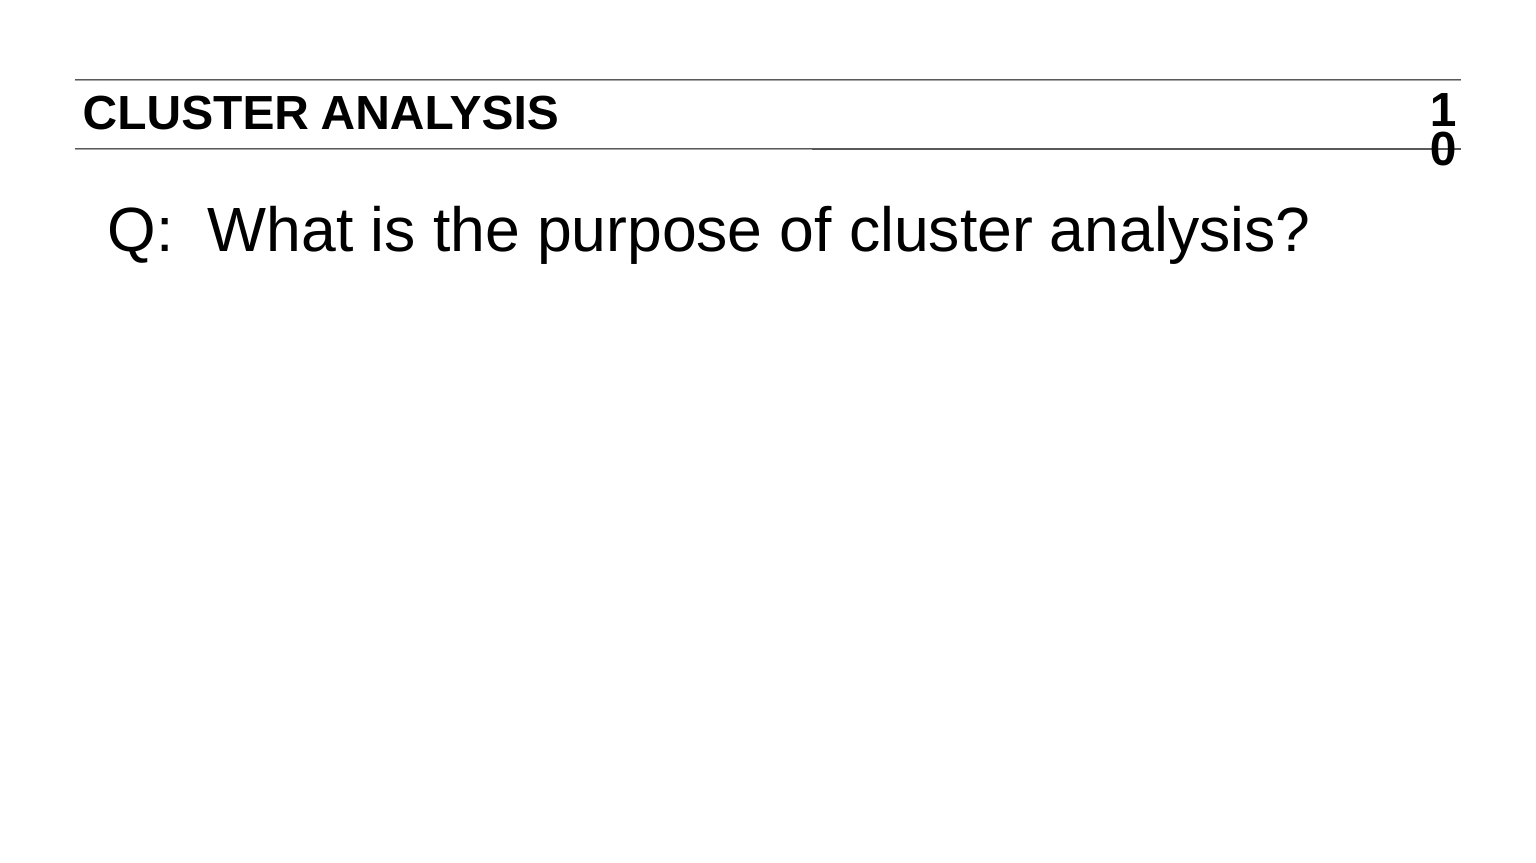

Cluster analysis
10
Q:  What is the purpose of cluster analysis?